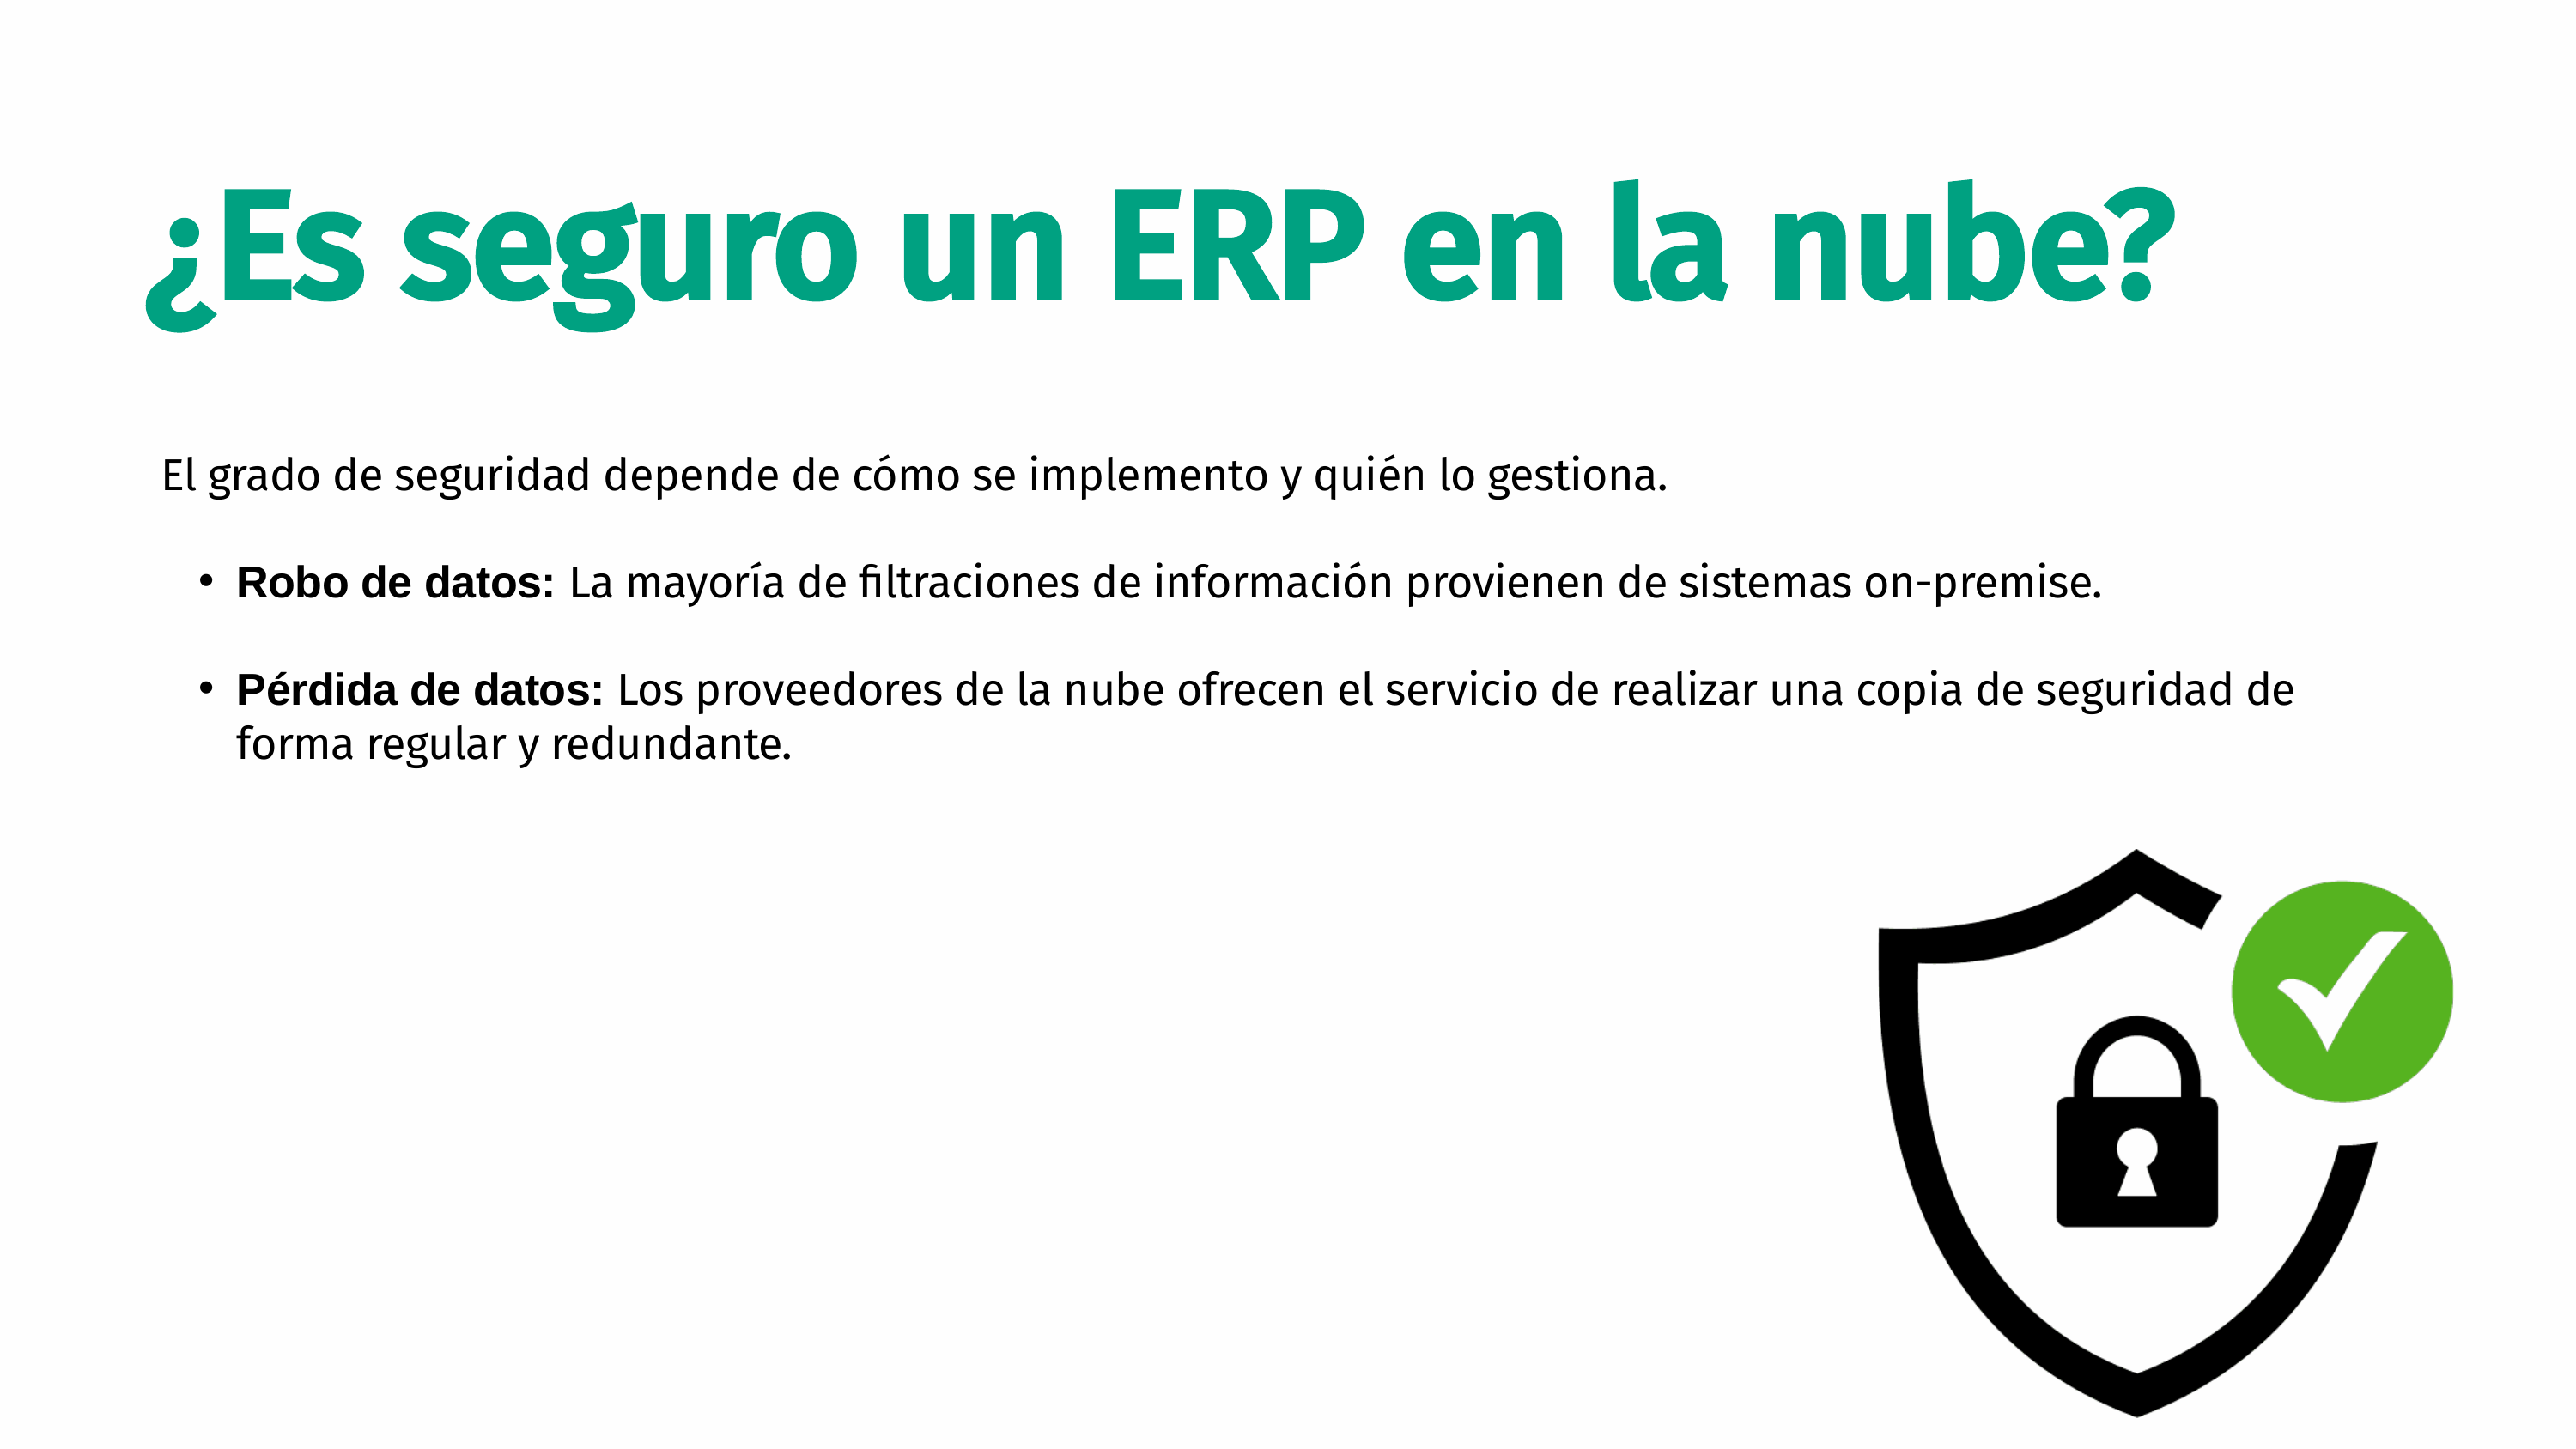

¿Es seguro un ERP en la nube?
El grado de seguridad depende de cómo se implemento y quién lo gestiona.

Robo de datos: La mayoría de filtraciones de información provienen de sistemas on-premise.

Pérdida de datos: Los proveedores de la nube ofrecen el servicio de realizar una copia de seguridad de forma regular y redundante.